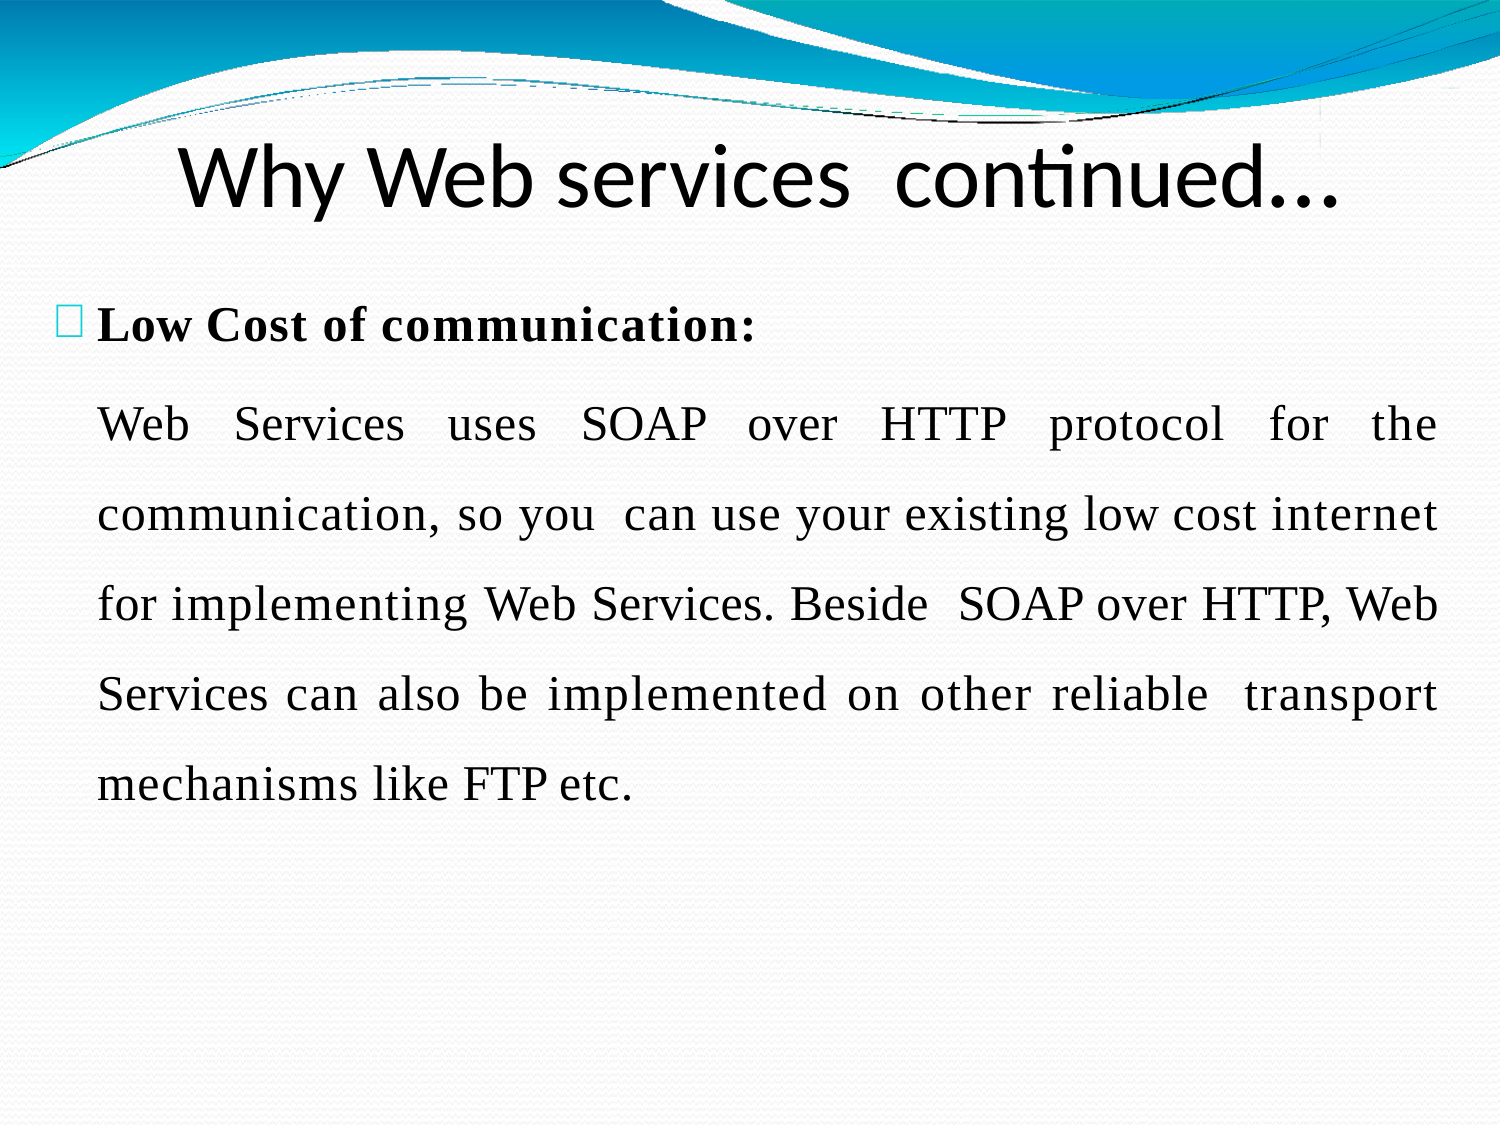

# Why Web services  continued…
Low Cost of communication:
Web Services uses SOAP over HTTP protocol for the communication, so you  can use your existing low cost internet for implementing Web Services. Beside  SOAP over HTTP, Web Services can also be implemented on other reliable  transport mechanisms like FTP etc.